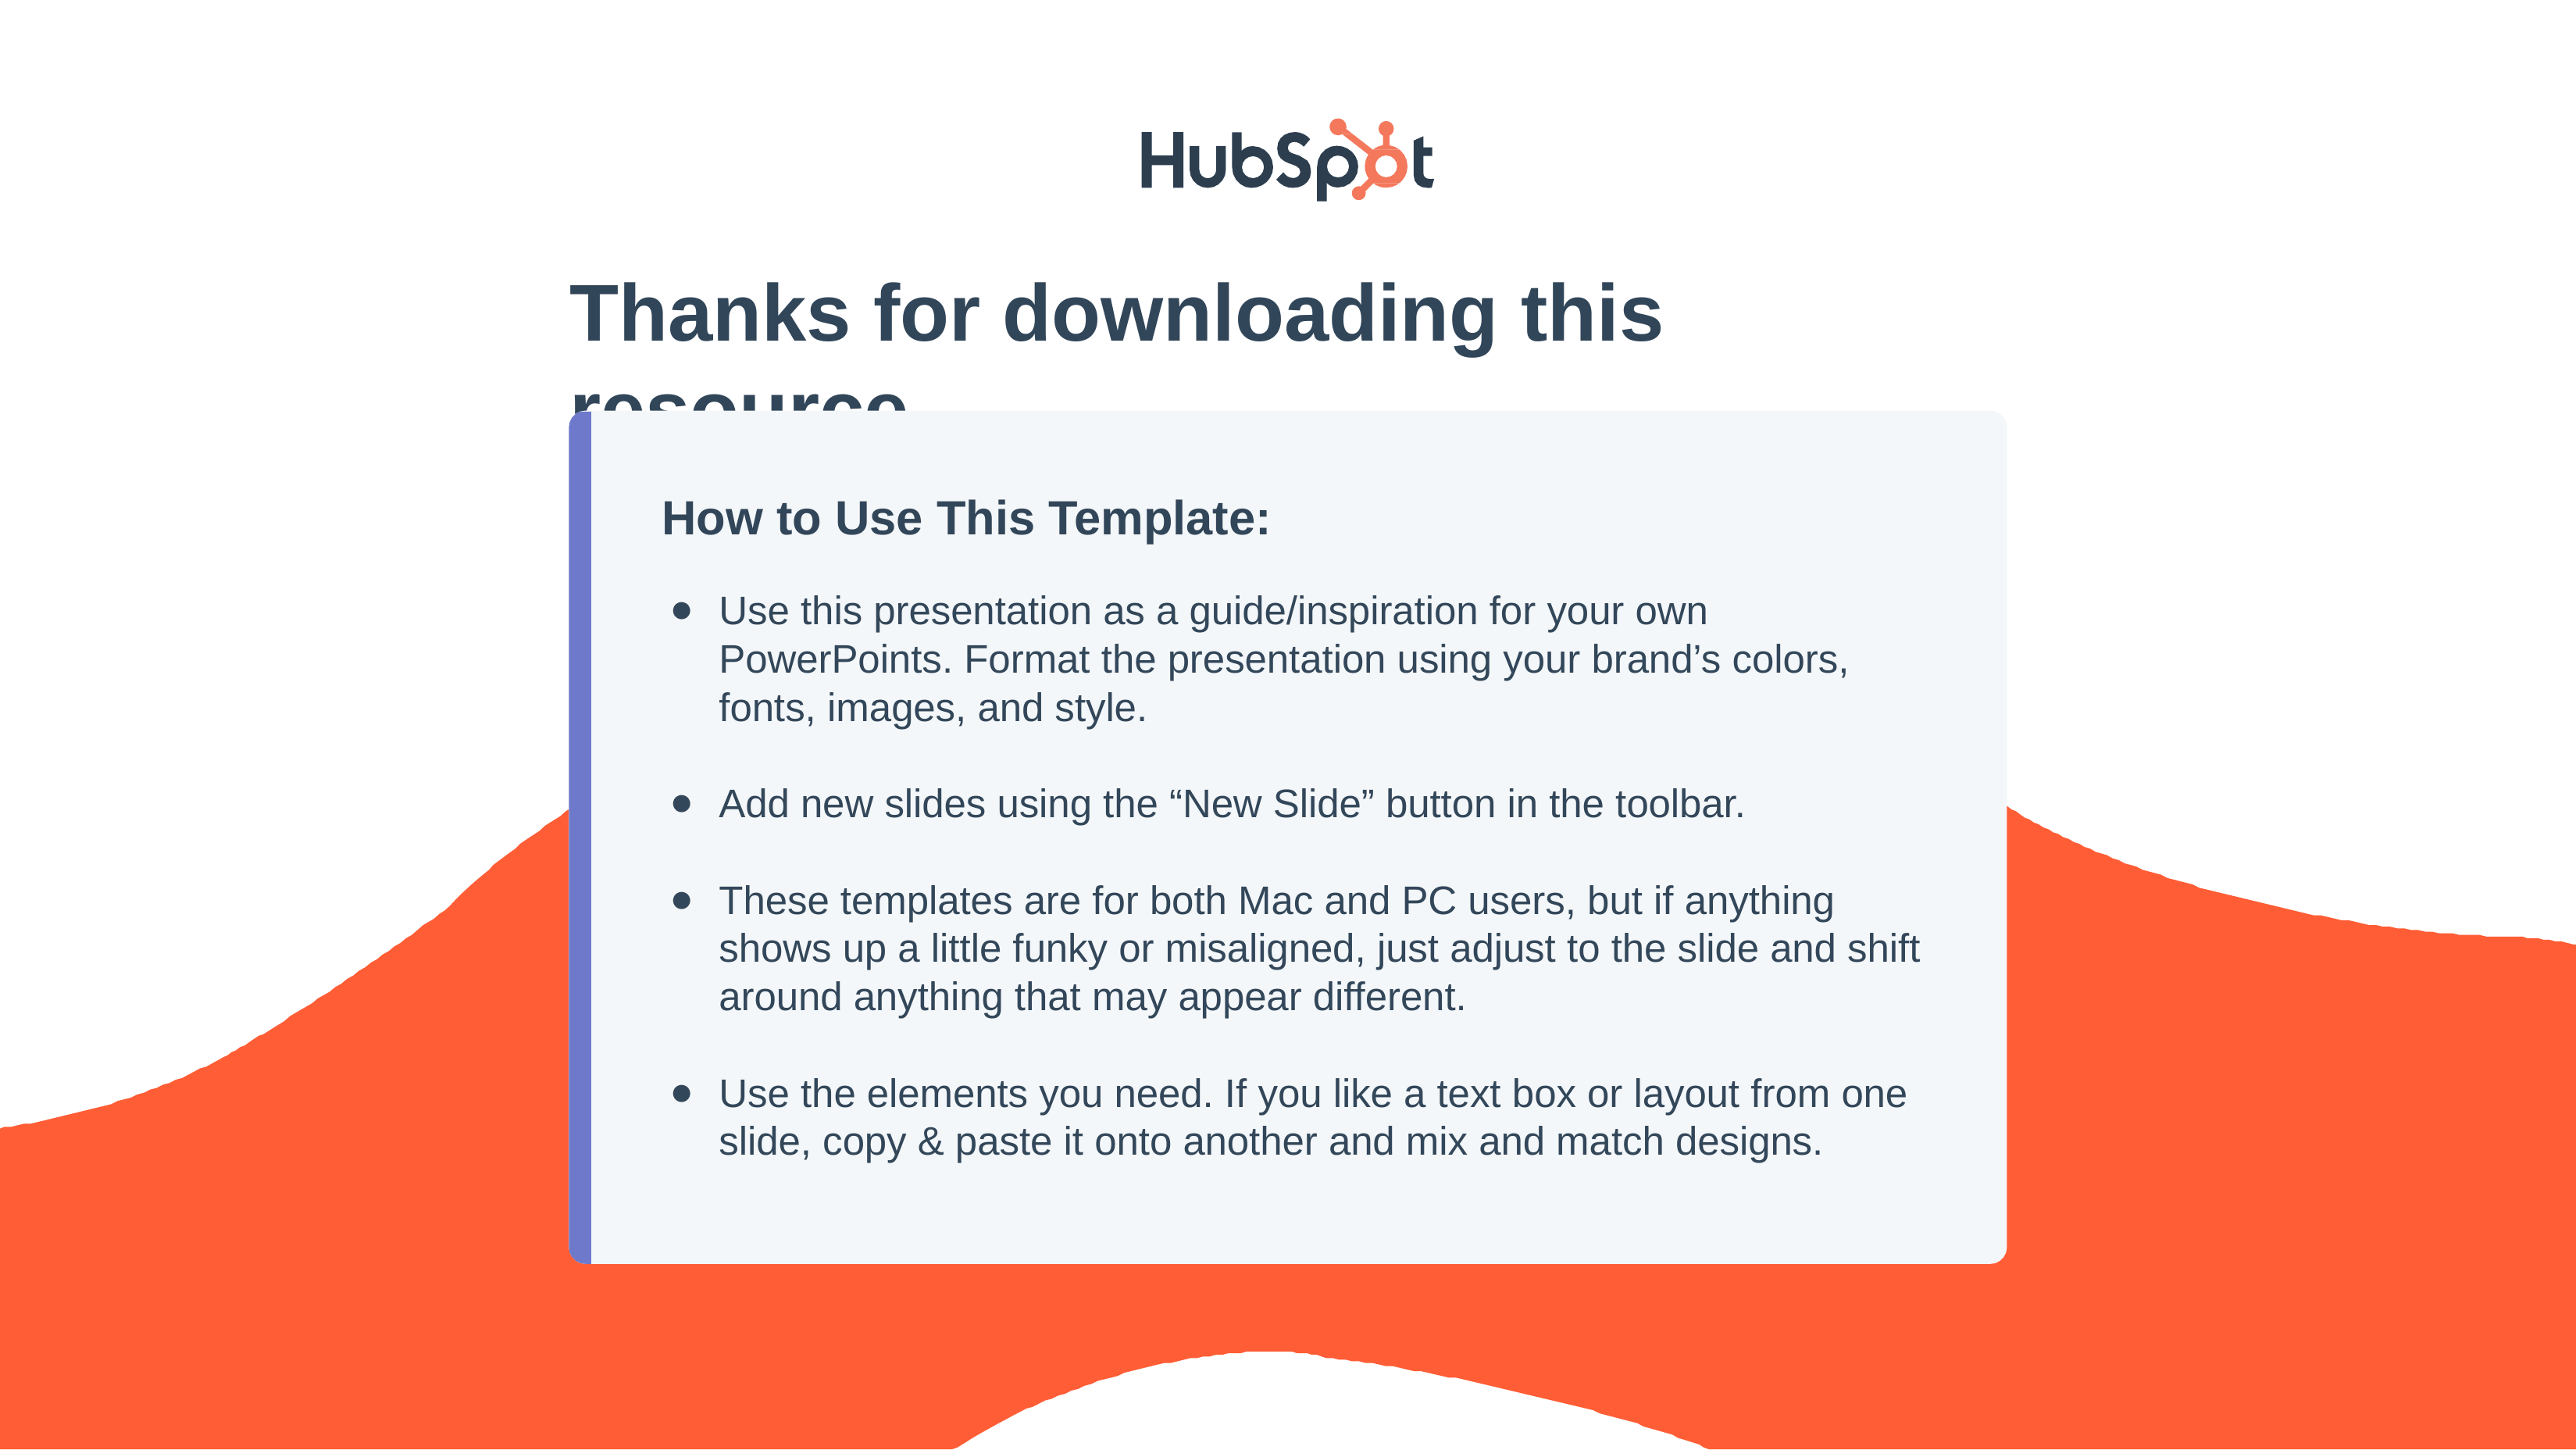

# Thanks for downloading this resource.

How to Use This Template:
Use this presentation as a guide/inspiration for your own   PowerPoints. Format the presentation using your brand’s colors, fonts, images, and style.
Add new slides using the “New Slide” button in the toolbar.
These templates are for both Mac and PC users, but if anything shows up a little funky or misaligned, just adjust to the slide and shift around anything that may appear different.
Use the elements you need. If you like a text box or layout from one slide, copy & paste it onto another and mix and match designs.